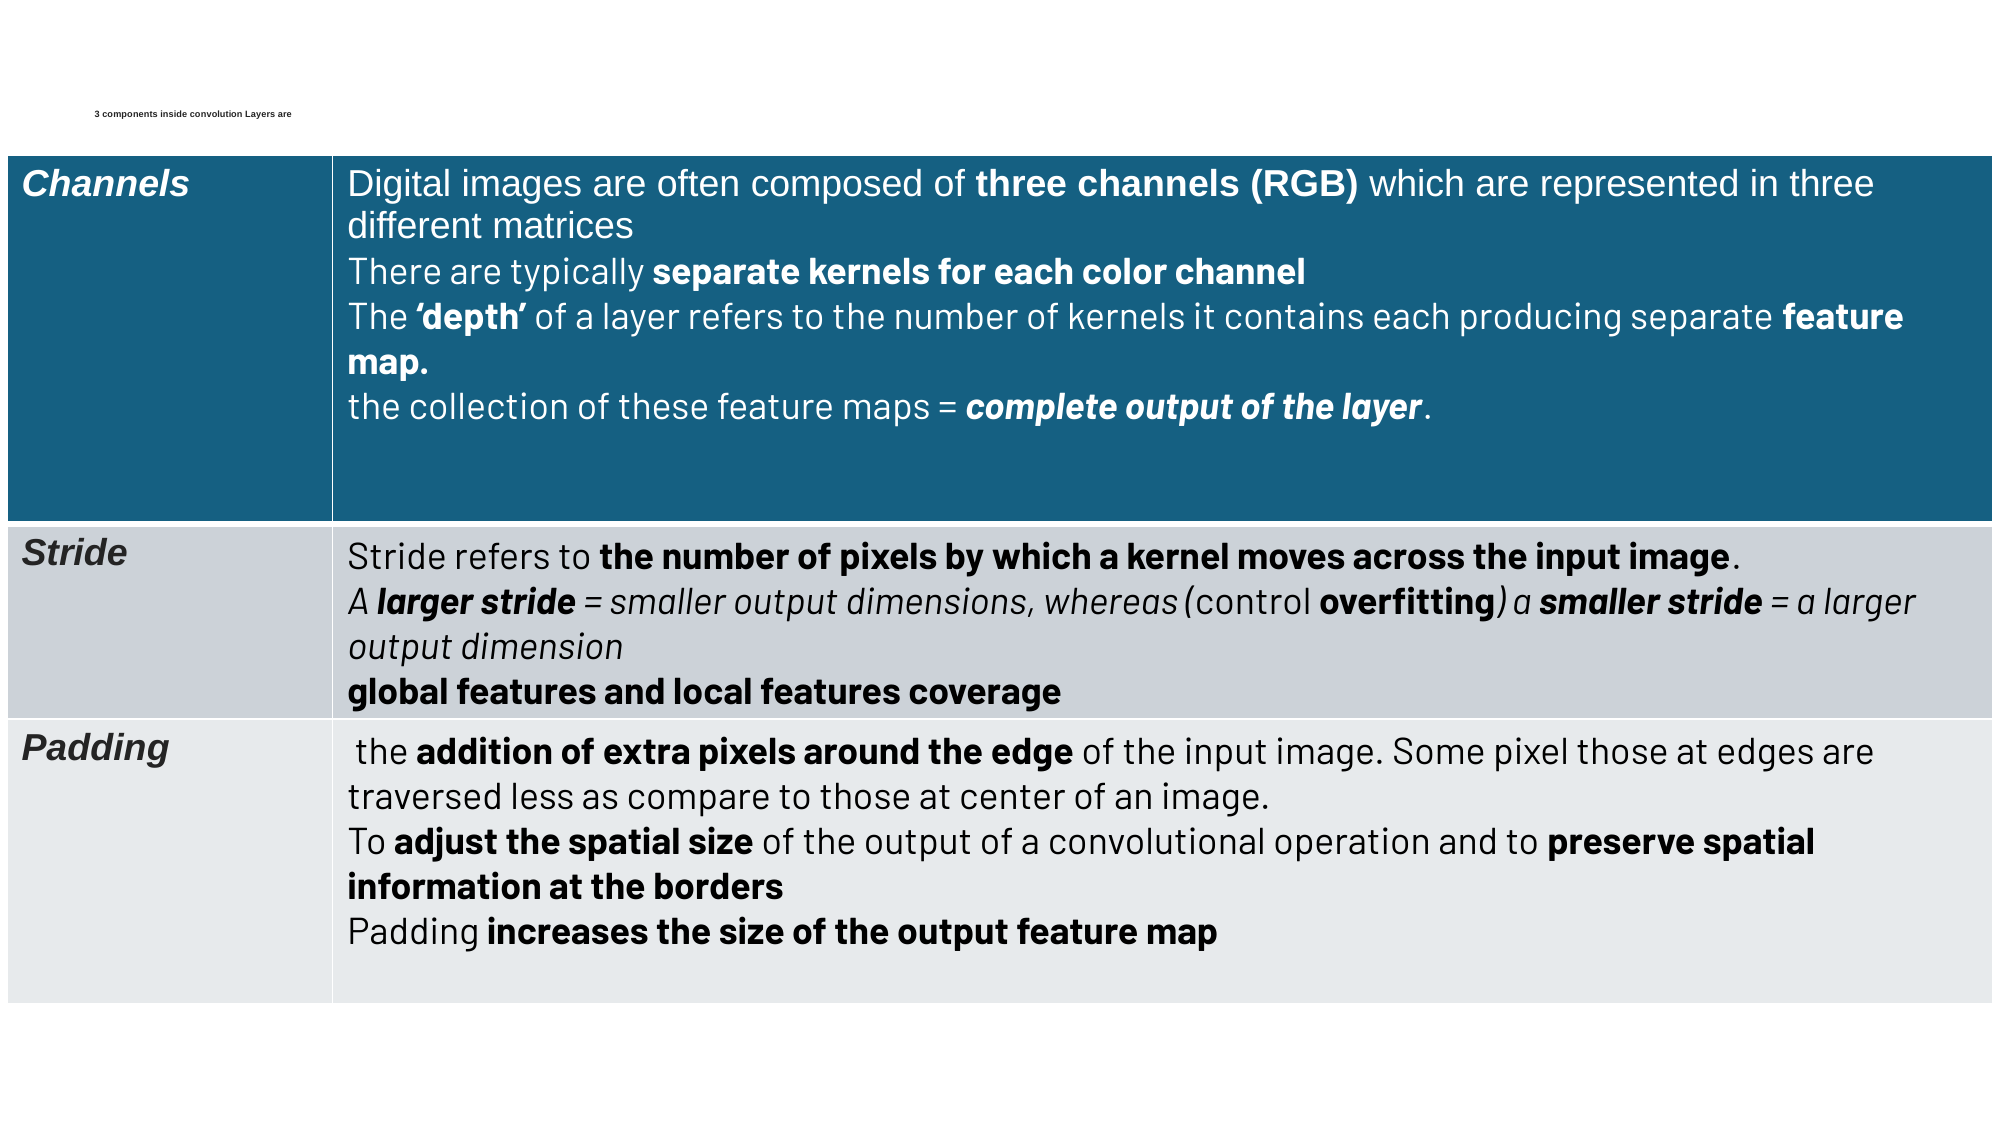

# 3 components inside convolution Layers are
| Channels | Digital images are often composed of three channels (RGB) which are represented in three different matrices There are typically separate kernels for each color channel The ‘depth’ of a layer refers to the number of kernels it contains each producing separate feature map. the collection of these feature maps = complete output of the layer. |
| --- | --- |
| Stride | Stride refers to the number of pixels by which a kernel moves across the input image. A larger stride = smaller output dimensions, whereas (control overfitting) a smaller stride = a larger output dimension global features and local features coverage |
| Padding | the addition of extra pixels around the edge of the input image. Some pixel those at edges are traversed less as compare to those at center of an image. To adjust the spatial size of the output of a convolutional operation and to preserve spatial information at the borders Padding increases the size of the output feature map |